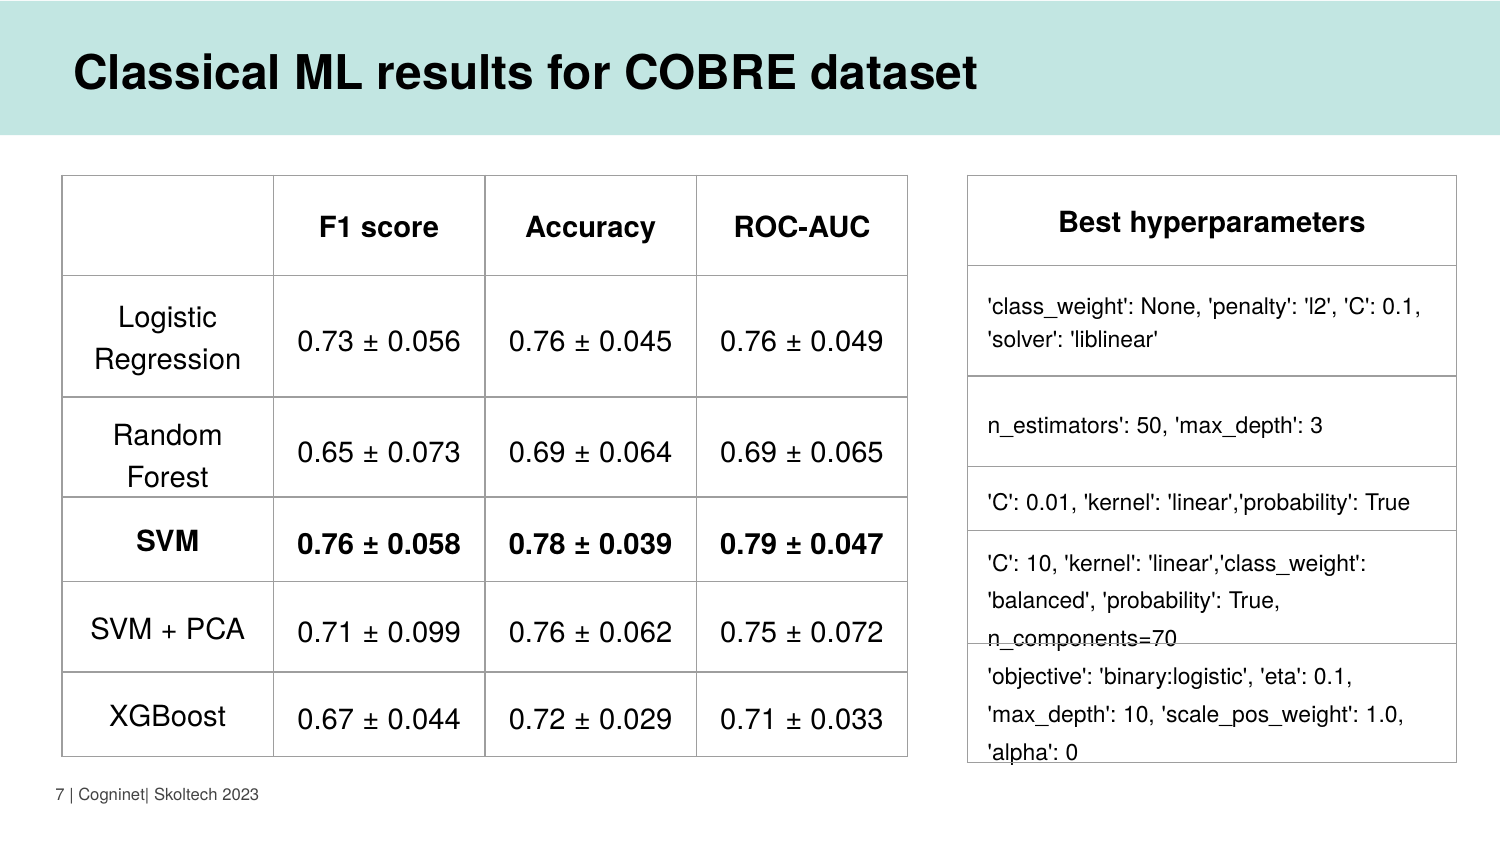

Classical ML results for COBRE dataset
|  | F1 score | Accuracy | ROC-AUC |
| --- | --- | --- | --- |
| Logistic Regression | 0.73 ± 0.056 | 0.76 ± 0.045 | 0.76 ± 0.049 |
| Random Forest | 0.65 ± 0.073 | 0.69 ± 0.064 | 0.69 ± 0.065 |
| SVM | 0.76 ± 0.058 | 0.78 ± 0.039 | 0.79 ± 0.047 |
| SVM + PCA | 0.71 ± 0.099 | 0.76 ± 0.062 | 0.75 ± 0.072 |
| XGBoost | 0.67 ± 0.044 | 0.72 ± 0.029 | 0.71 ± 0.033 |
| Best hyperparameters |
| --- |
| 'class\_weight': None, 'penalty': 'l2', 'C': 0.1, 'solver': 'liblinear' |
| n\_estimators': 50, 'max\_depth': 3 |
| 'C': 0.01, 'kernel': 'linear','probability': True |
| 'C': 10, 'kernel': 'linear','class\_weight': 'balanced', 'probability': True, n\_components=70 |
| 'objective': 'binary:logistic', 'eta': 0.1, 'max\_depth': 10, 'scale\_pos\_weight': 1.0, 'alpha': 0 |
7 | Cogninet| Skoltech 2023